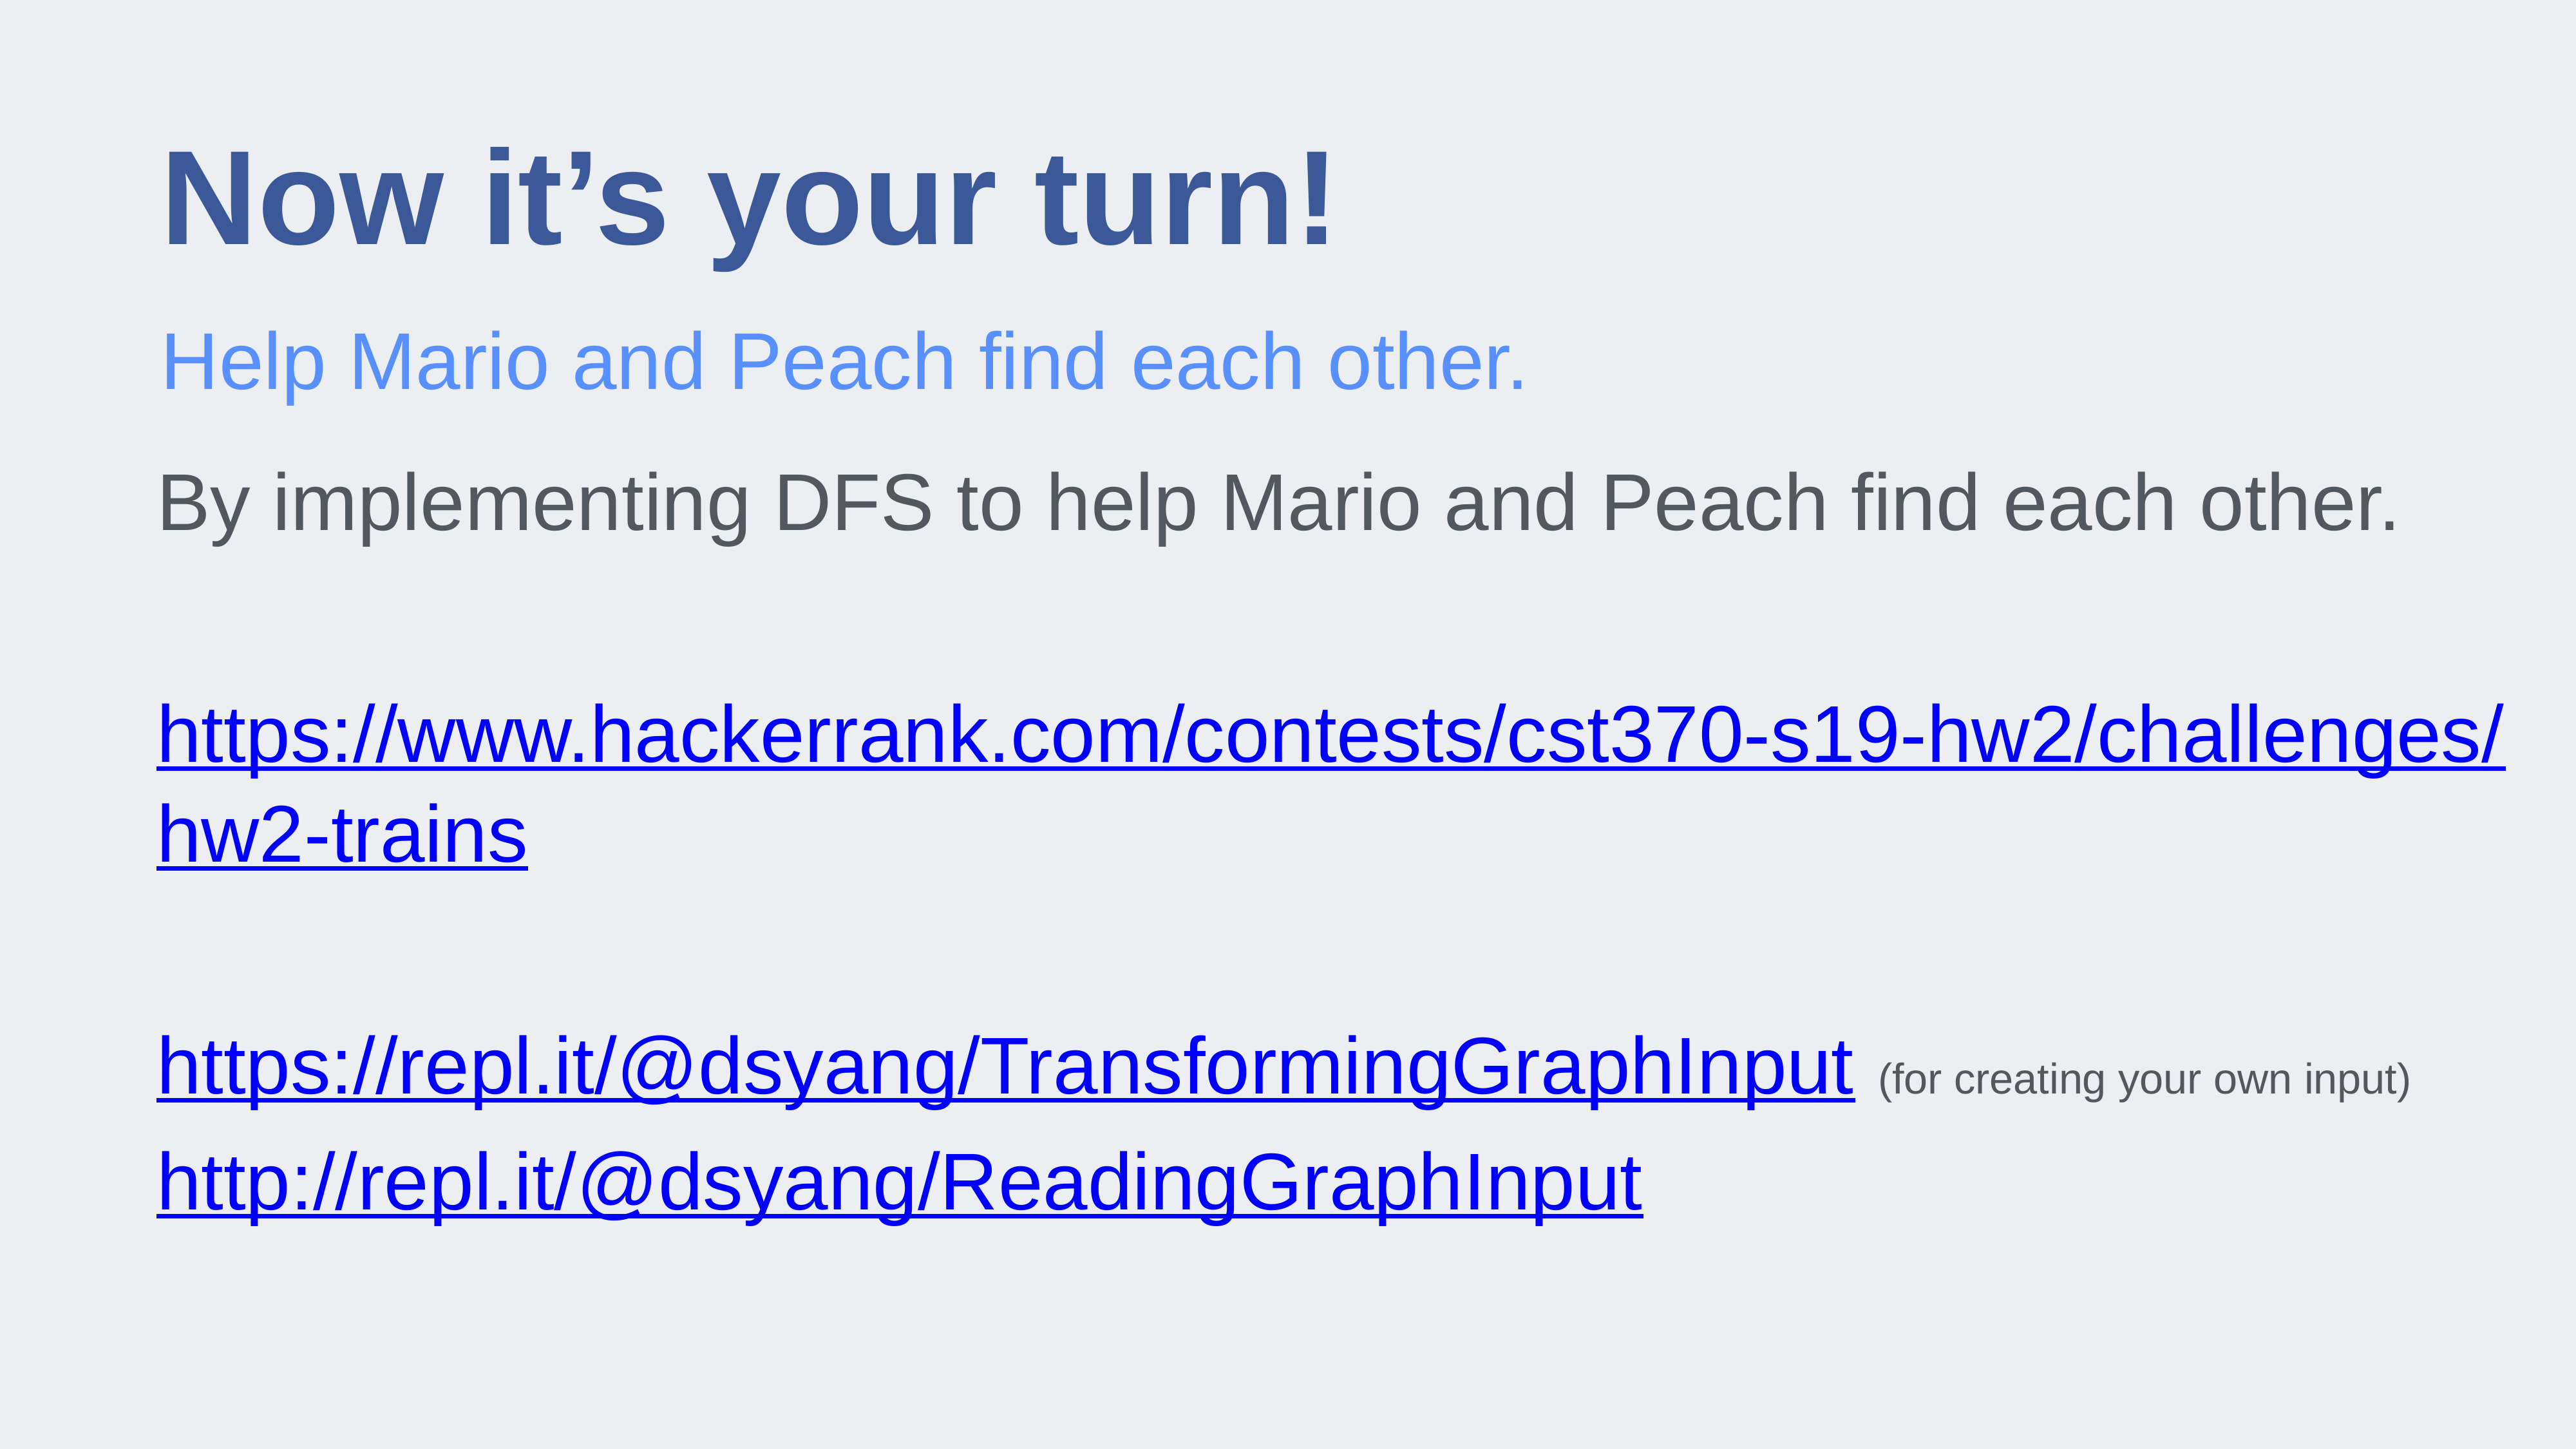

# Now it’s your turn!
Help Mario and Peach find each other.
By implementing DFS to help Mario and Peach find each other.

https://www.hackerrank.com/contests/cst370-s19-hw2/challenges/hw2-trains

https://repl.it/@dsyang/TransformingGraphInput (for creating your own input)
http://repl.it/@dsyang/ReadingGraphInput